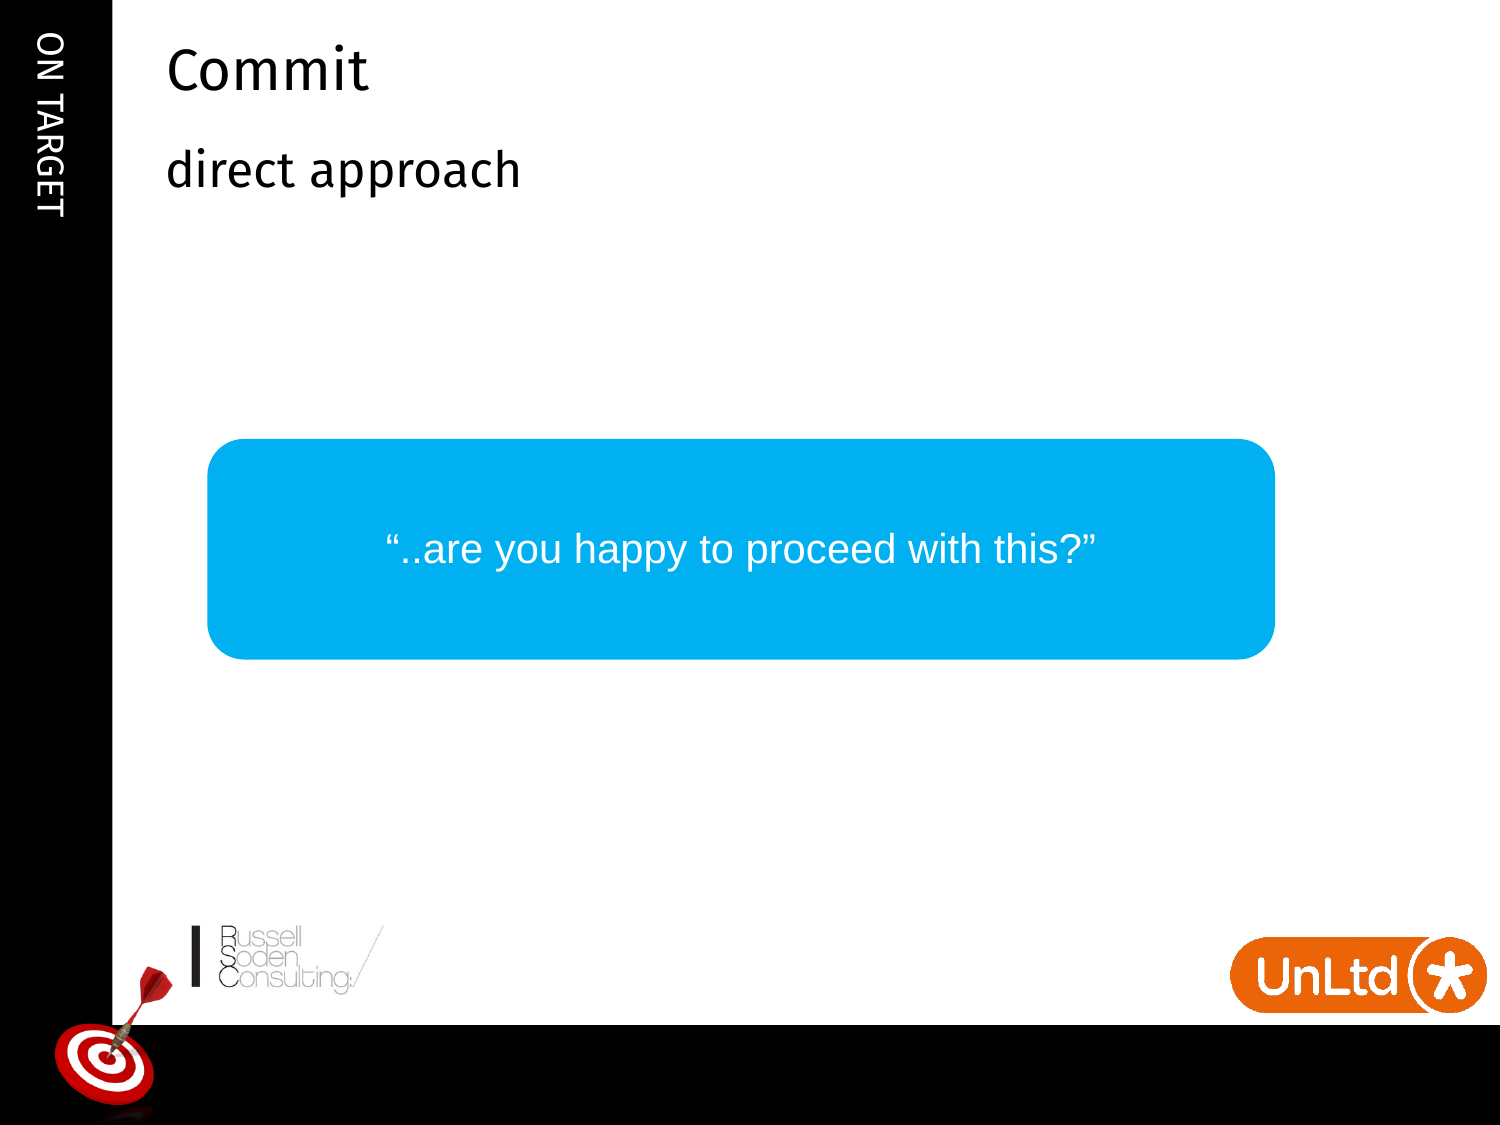

Commit
# direct approach
“..are you happy to proceed with this?”